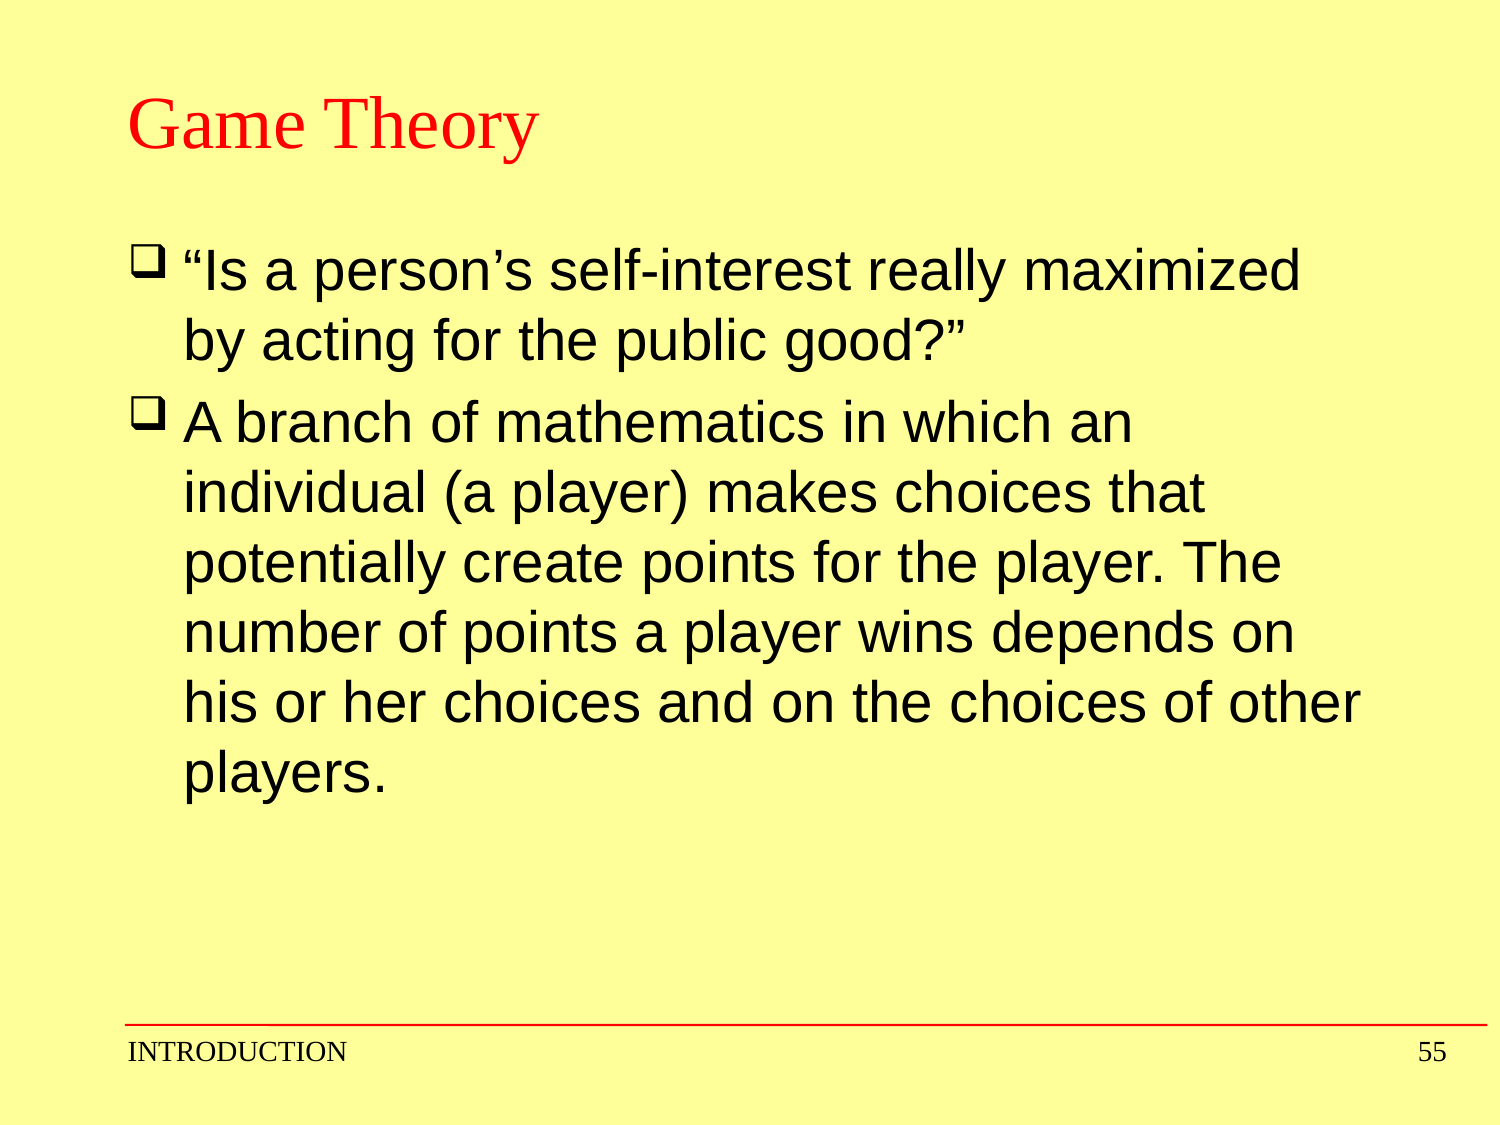

# Game Theory
“Is a person’s self-interest really maximized by acting for the public good?”
A branch of mathematics in which an individual (a player) makes choices that potentially create points for the player. The number of points a player wins depends on his or her choices and on the choices of other players.
INTRODUCTION
55